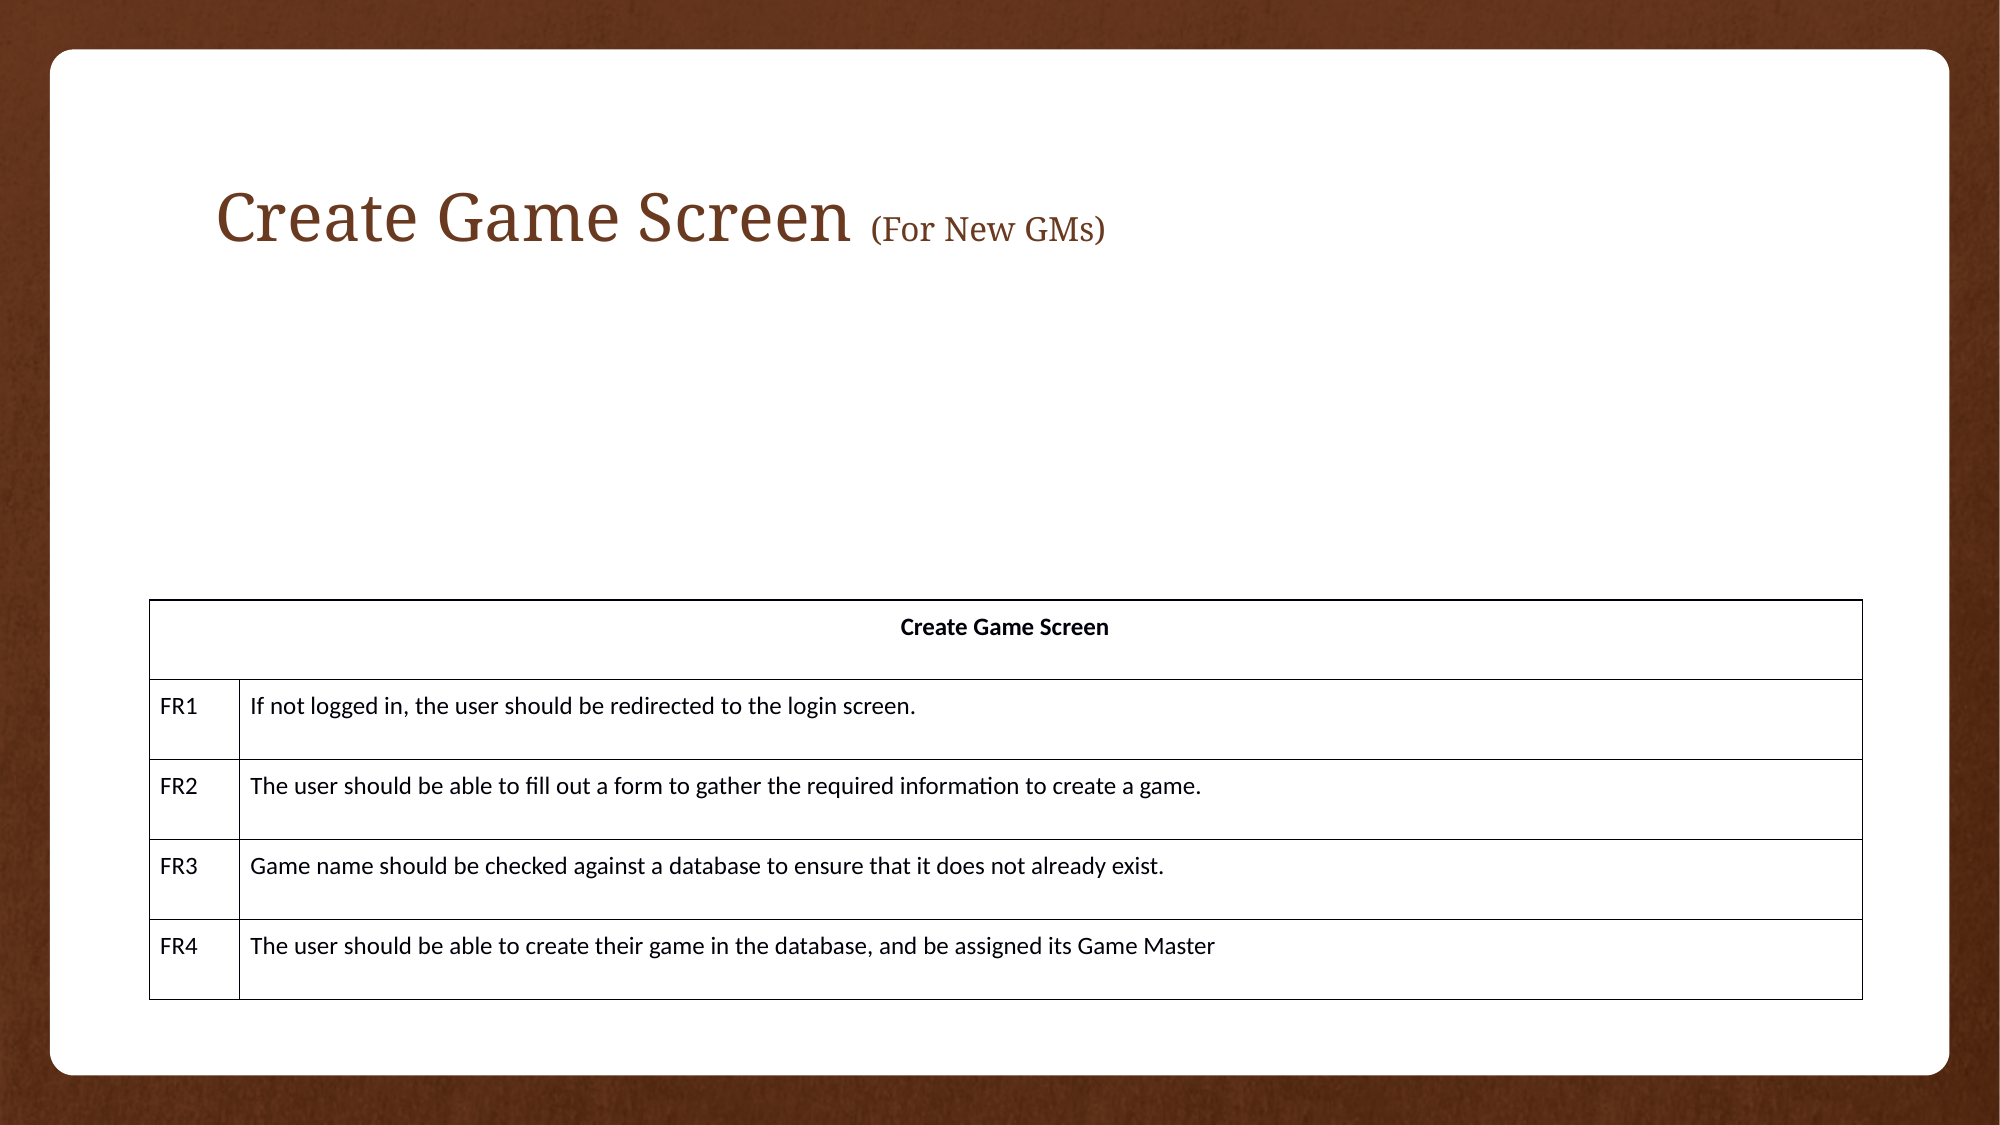

# Create Game Screen (For New GMs)
| Create Game Screen |  |
| --- | --- |
| FR1 | If not logged in, the user should be redirected to the login screen. |
| FR2 | The user should be able to fill out a form to gather the required information to create a game. |
| FR3 | Game name should be checked against a database to ensure that it does not already exist. |
| FR4 | The user should be able to create their game in the database, and be assigned its Game Master |